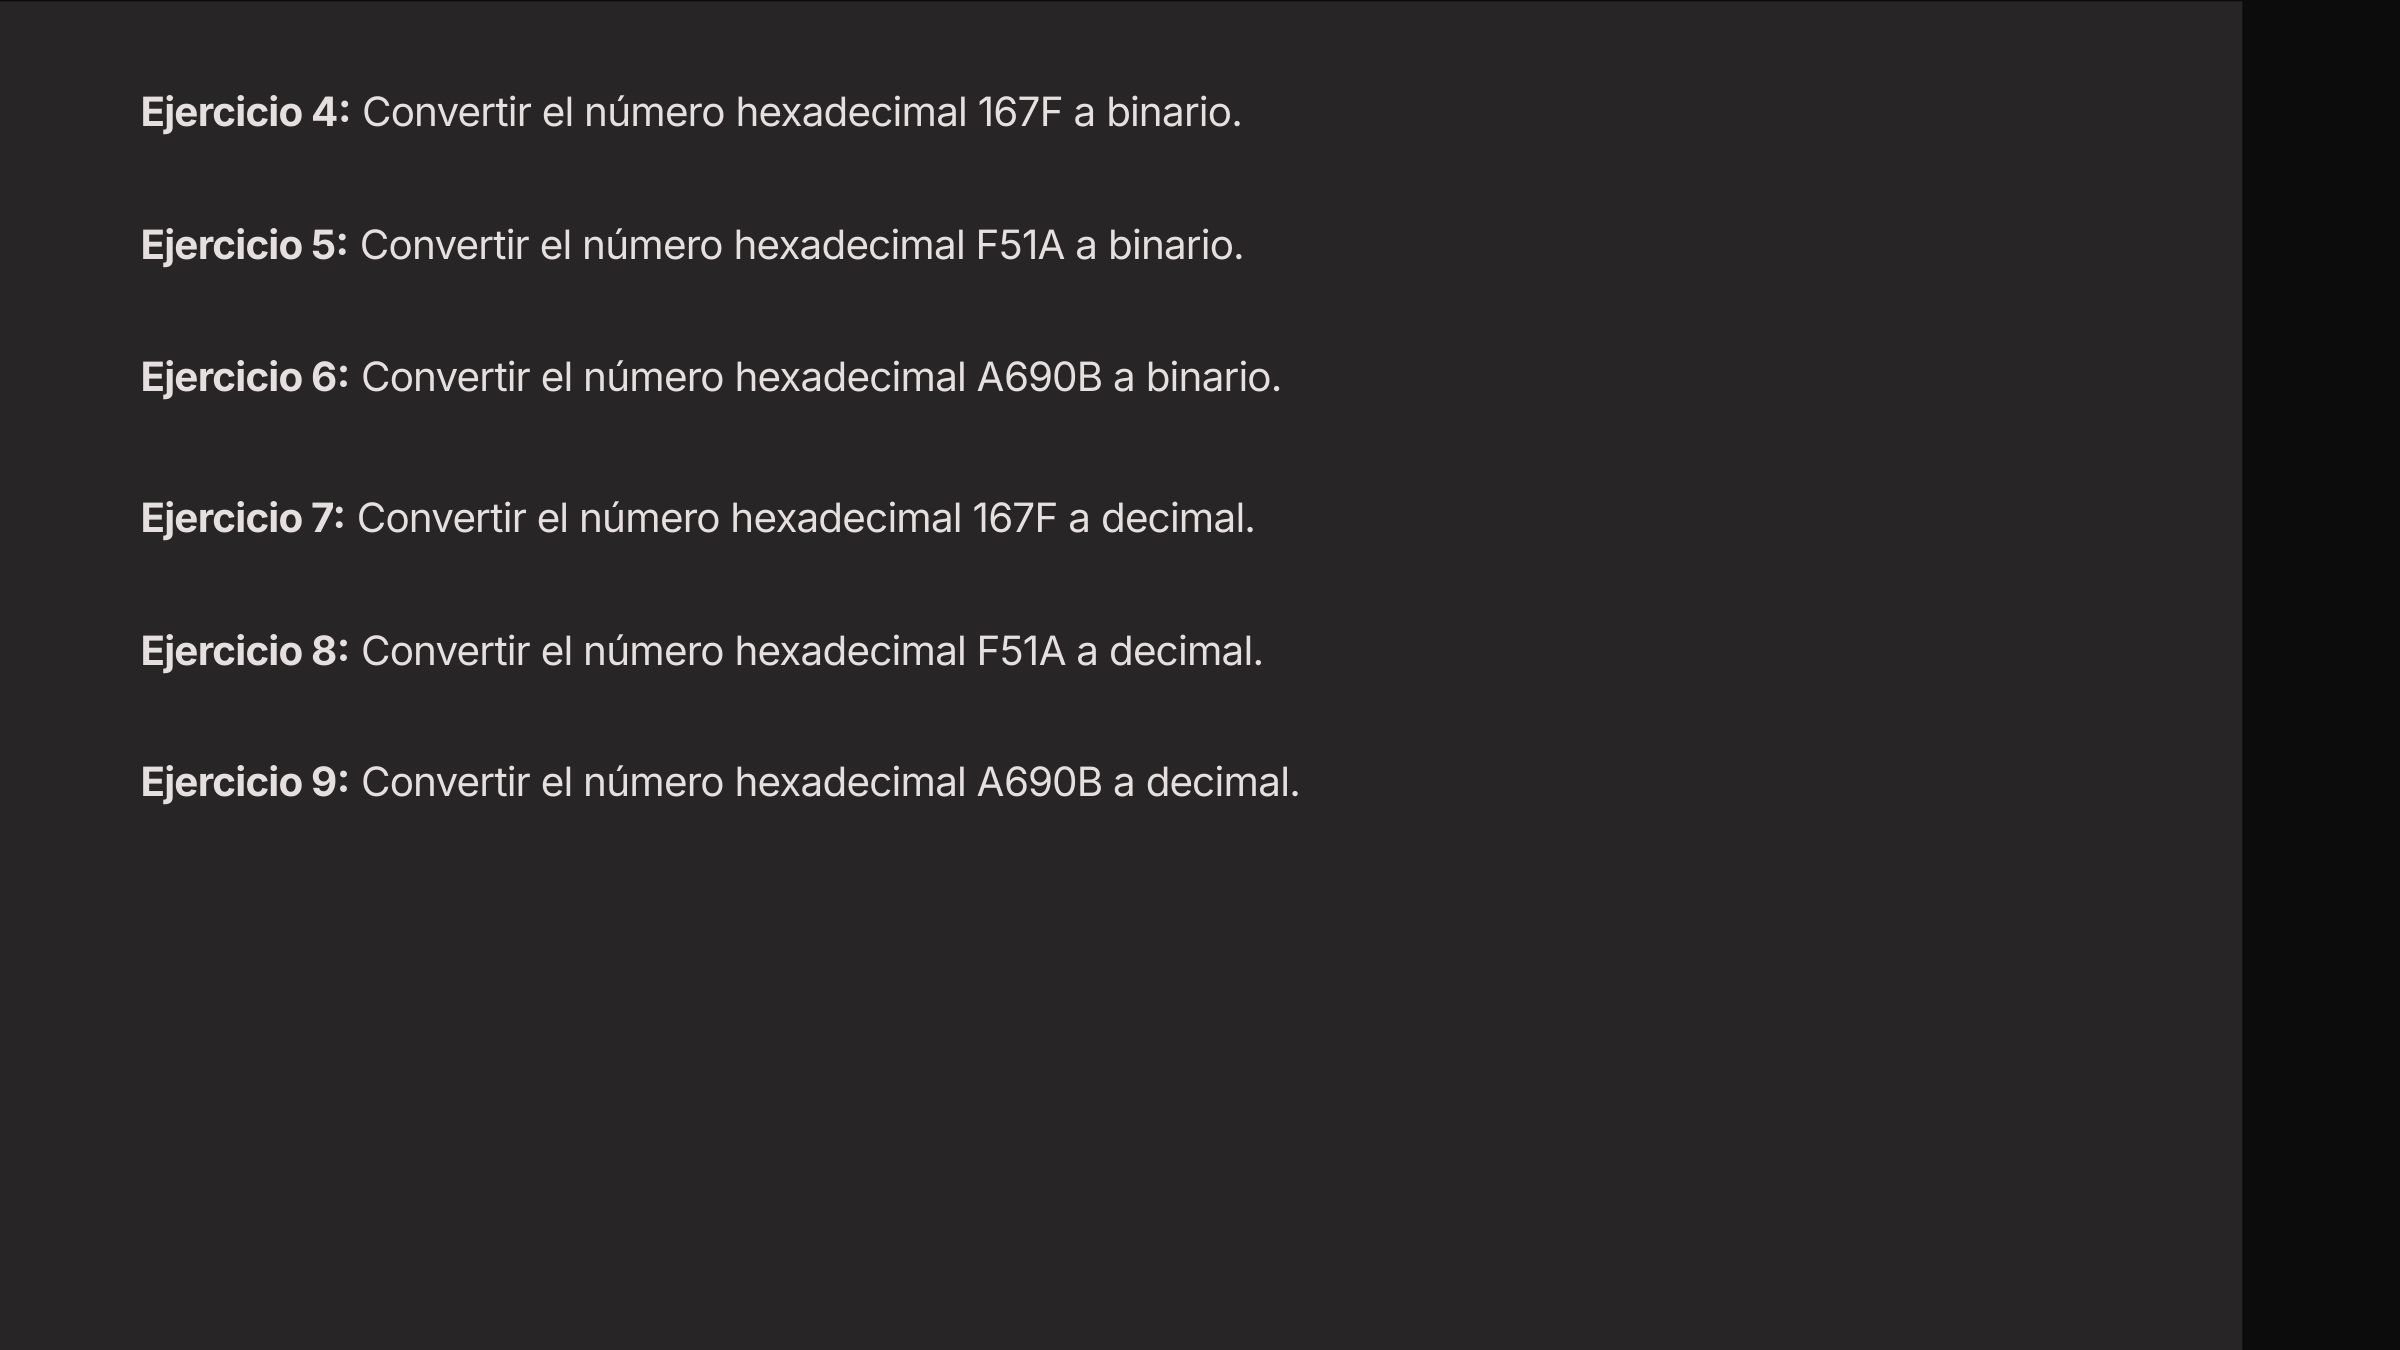

Ejercicio 4: Convertir el número hexadecimal 167F a binario.
Ejercicio 5: Convertir el número hexadecimal F51A a binario.
Ejercicio 6: Convertir el número hexadecimal A690B a binario.
Ejercicio 7: Convertir el número hexadecimal 167F a decimal.

Ejercicio 8: Convertir el número hexadecimal F51A a decimal.
Ejercicio 9: Convertir el número hexadecimal A690B a decimal.